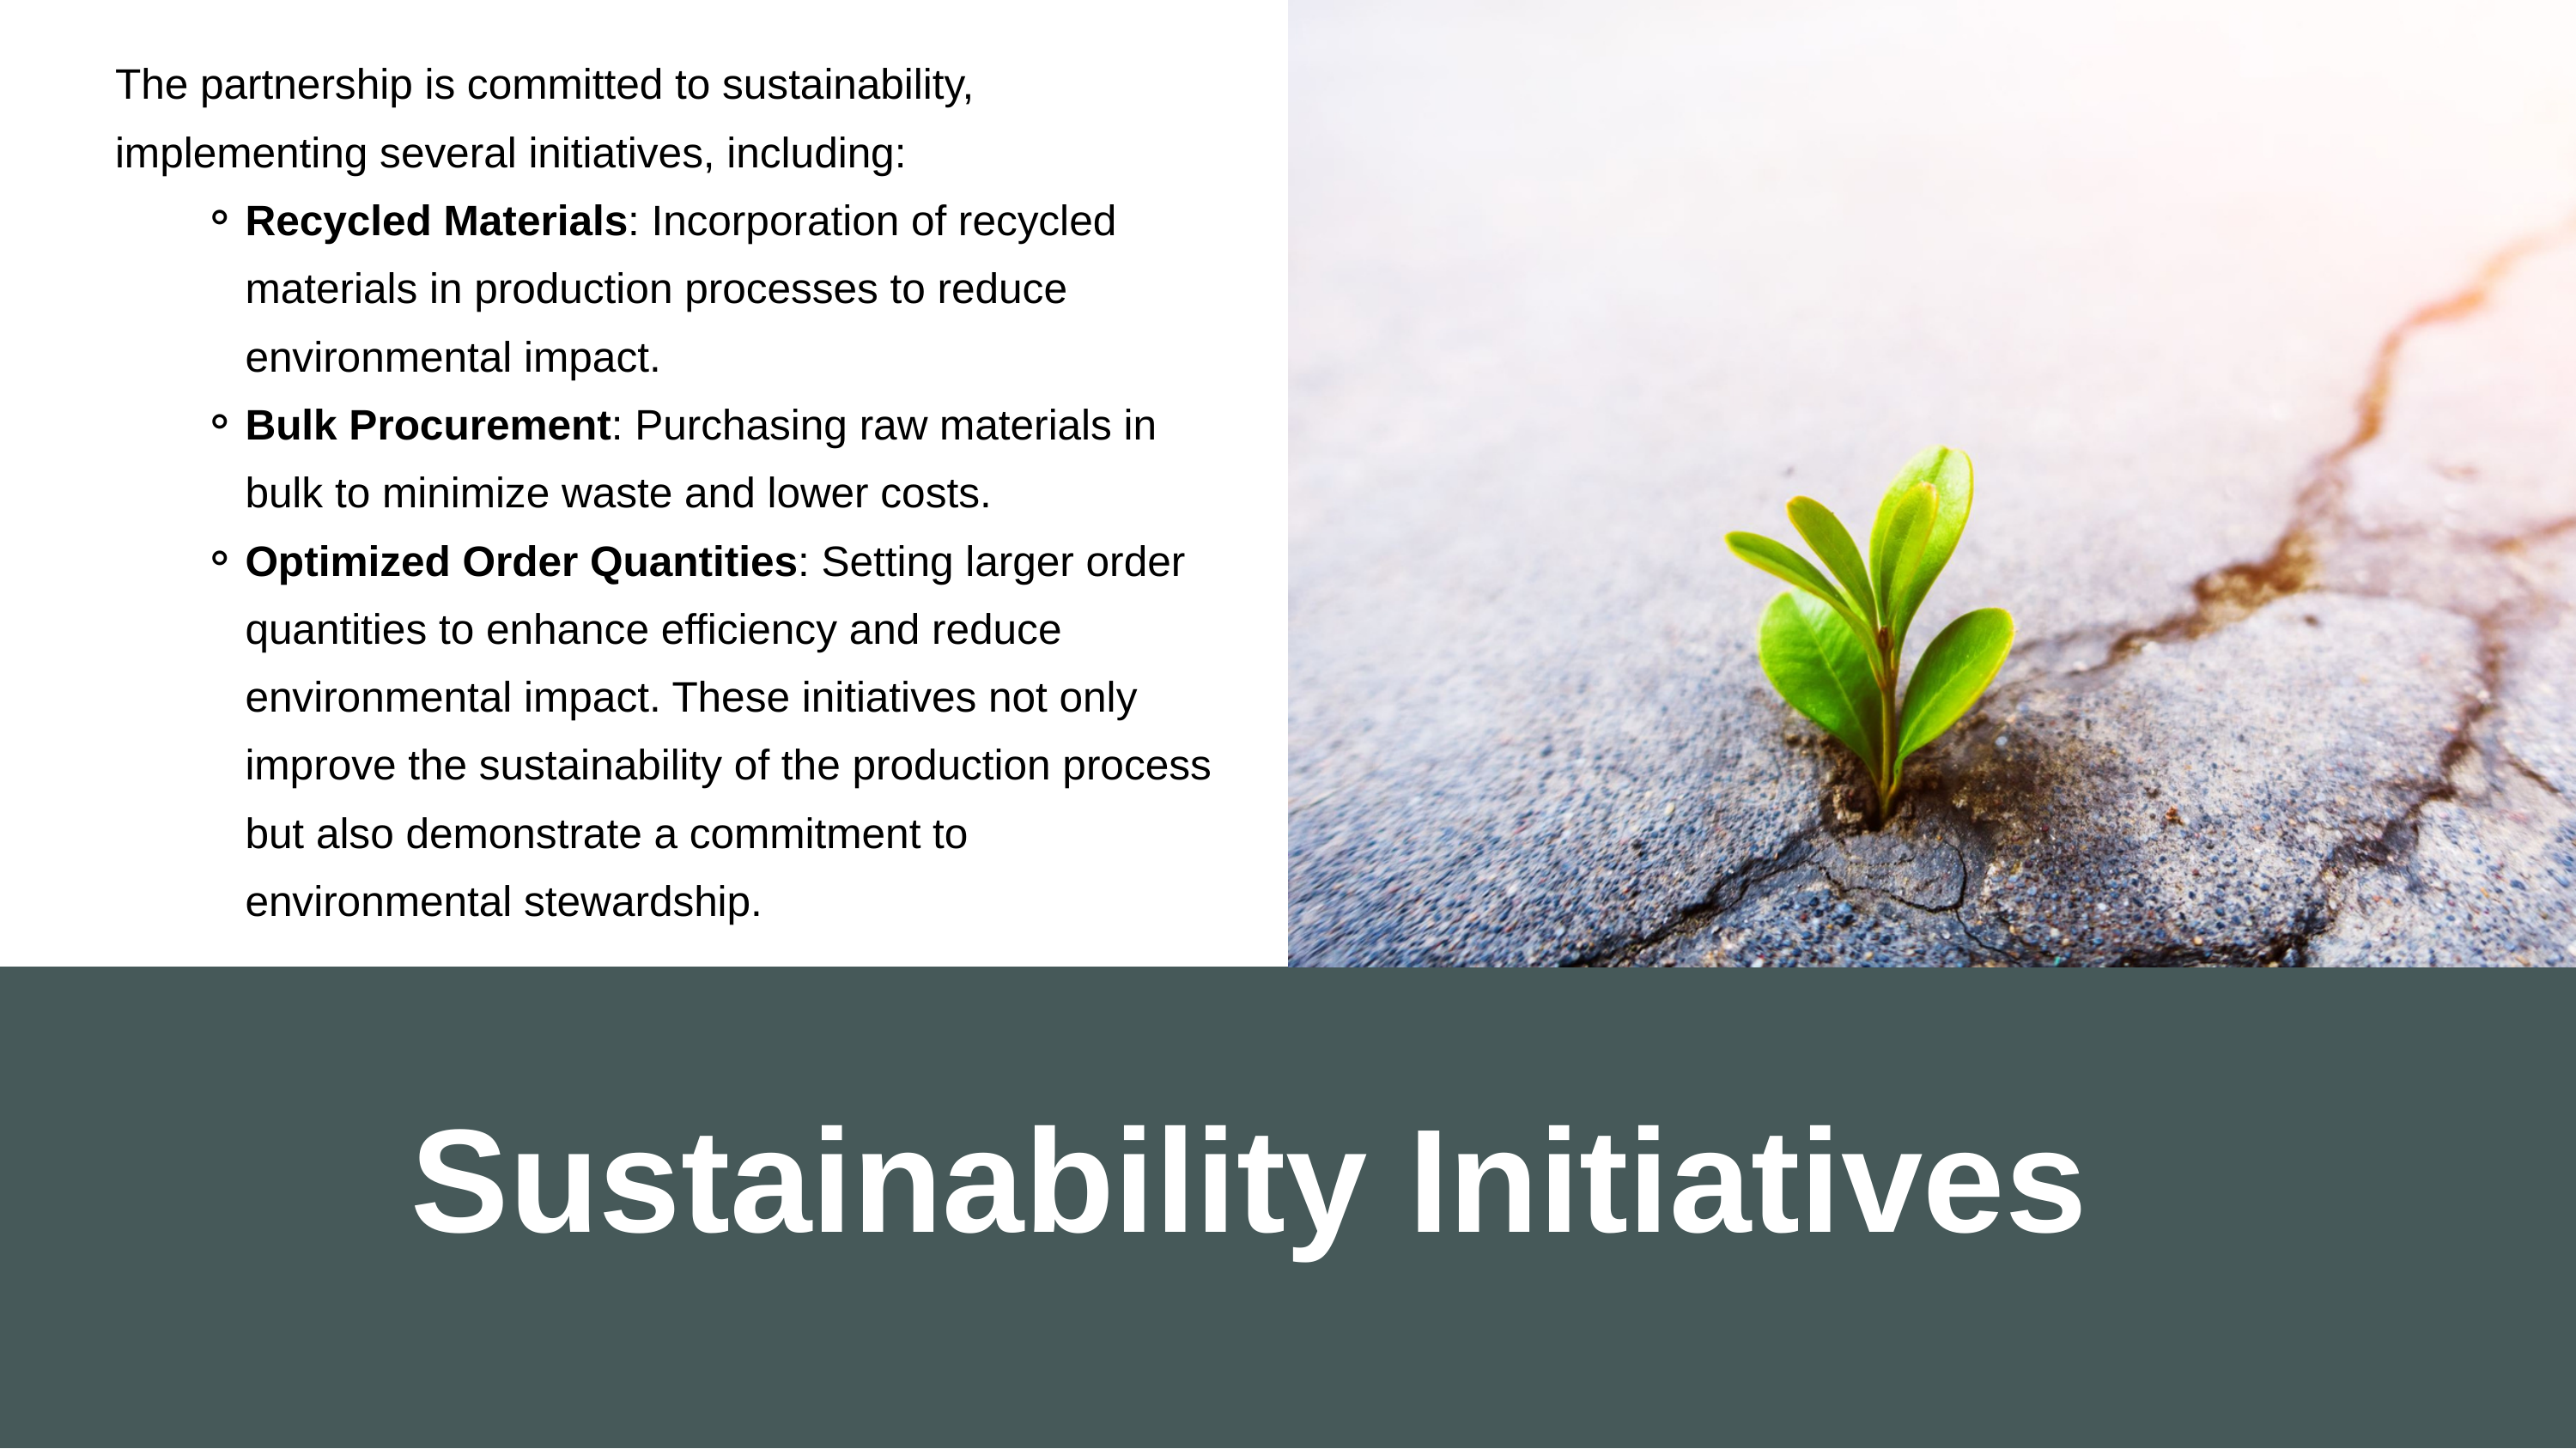

The partnership is committed to sustainability, implementing several initiatives, including:
Recycled Materials: Incorporation of recycled materials in production processes to reduce environmental impact.
Bulk Procurement: Purchasing raw materials in bulk to minimize waste and lower costs.
Optimized Order Quantities: Setting larger order quantities to enhance efficiency and reduce environmental impact. These initiatives not only improve the sustainability of the production process but also demonstrate a commitment to environmental stewardship.

Sustainability Initiatives